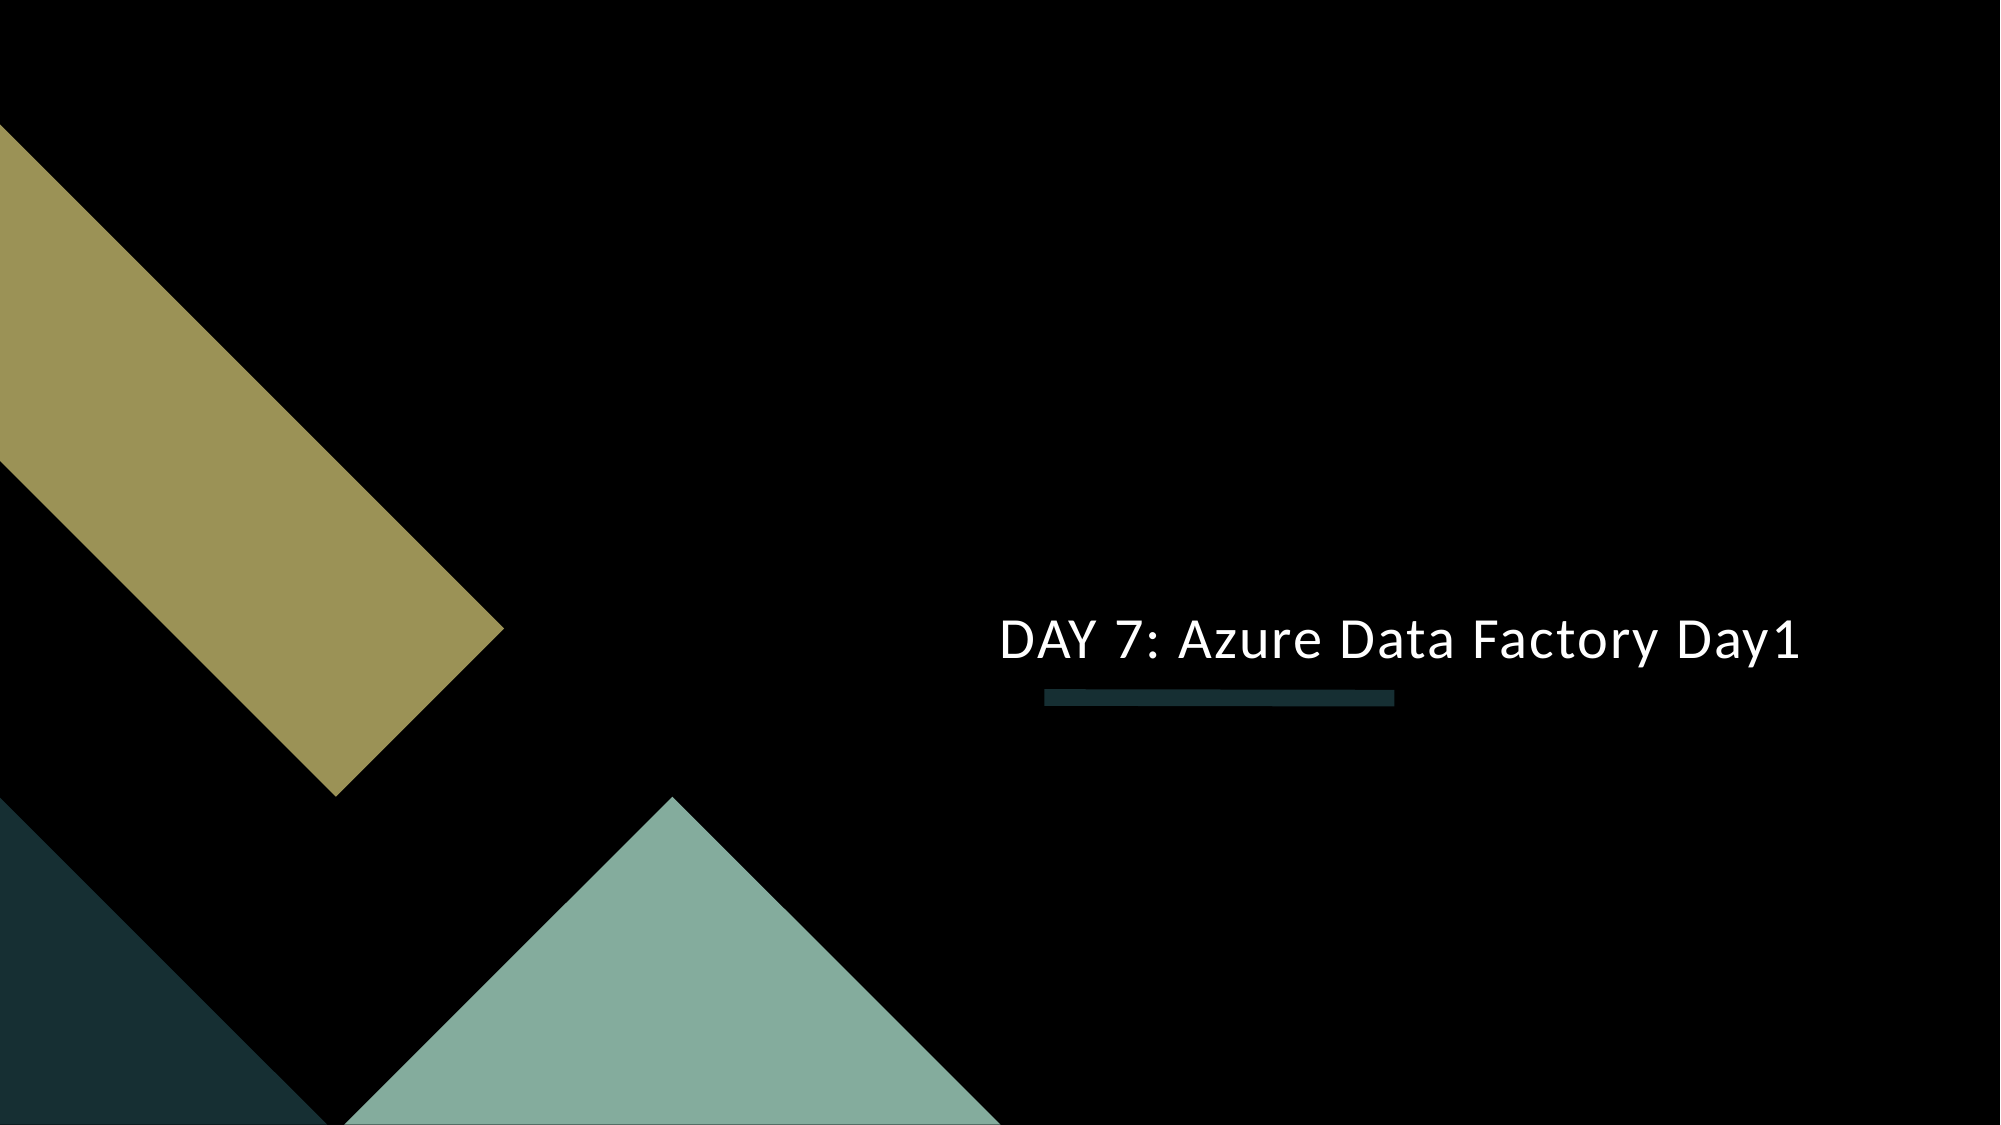

# DAY 7: Azure Data Factory Day1